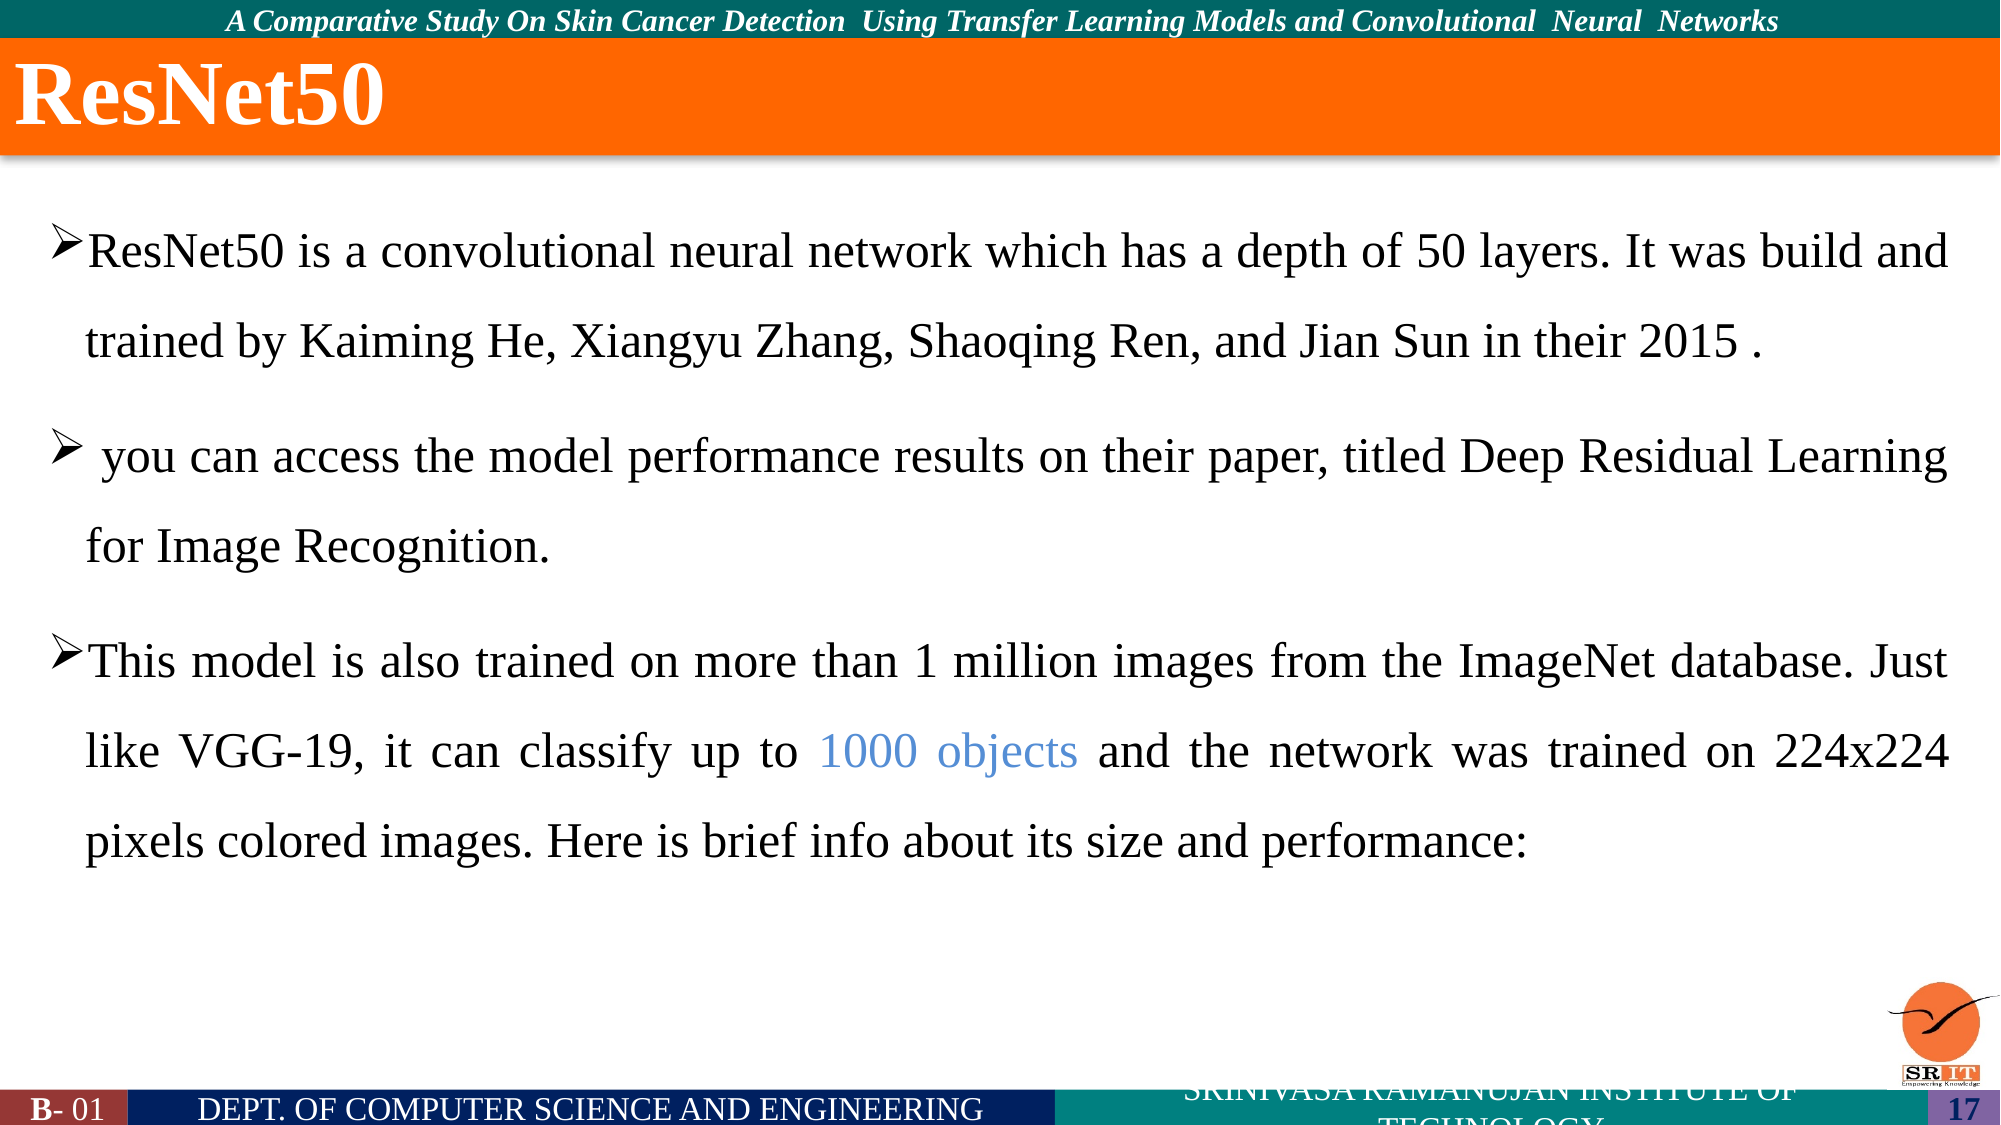

# ResNet50
ResNet50 is a convolutional neural network which has a depth of 50 layers. It was build and trained by Kaiming He, Xiangyu Zhang, Shaoqing Ren, and Jian Sun in their 2015 .
 you can access the model performance results on their paper, titled Deep Residual Learning for Image Recognition.
This model is also trained on more than 1 million images from the ImageNet database. Just like VGG-19, it can classify up to 1000 objects and the network was trained on 224x224 pixels colored images. Here is brief info about its size and performance: